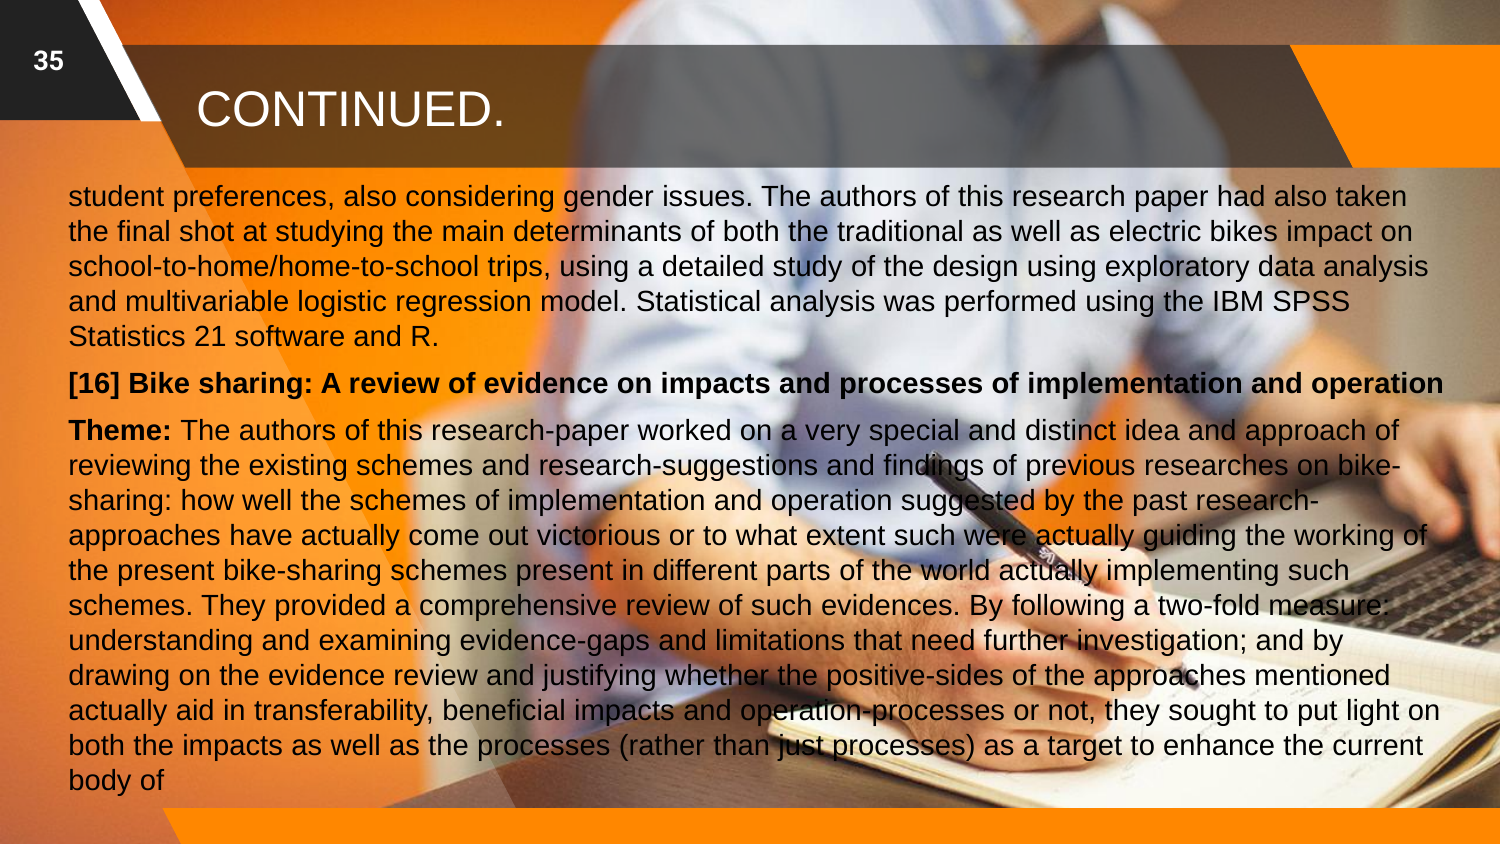

35
# CONTINUED.
student preferences, also considering gender issues. The authors of this research paper had also taken the final shot at studying the main determinants of both the traditional as well as electric bikes impact on school-to-home/home-to-school trips, using a detailed study of the design using exploratory data analysis and multivariable logistic regression model. Statistical analysis was performed using the IBM SPSS Statistics 21 software and R.
[16] Bike sharing: A review of evidence on impacts and processes of implementation and operation
Theme: The authors of this research-paper worked on a very special and distinct idea and approach of reviewing the existing schemes and research-suggestions and findings of previous researches on bike-sharing: how well the schemes of implementation and operation suggested by the past research-approaches have actually come out victorious or to what extent such were actually guiding the working of the present bike-sharing schemes present in different parts of the world actually implementing such schemes. They provided a comprehensive review of such evidences. By following a two-fold measure: understanding and examining evidence-gaps and limitations that need further investigation; and by drawing on the evidence review and justifying whether the positive-sides of the approaches mentioned actually aid in transferability, beneficial impacts and operation-processes or not, they sought to put light on both the impacts as well as the processes (rather than just processes) as a target to enhance the current body of